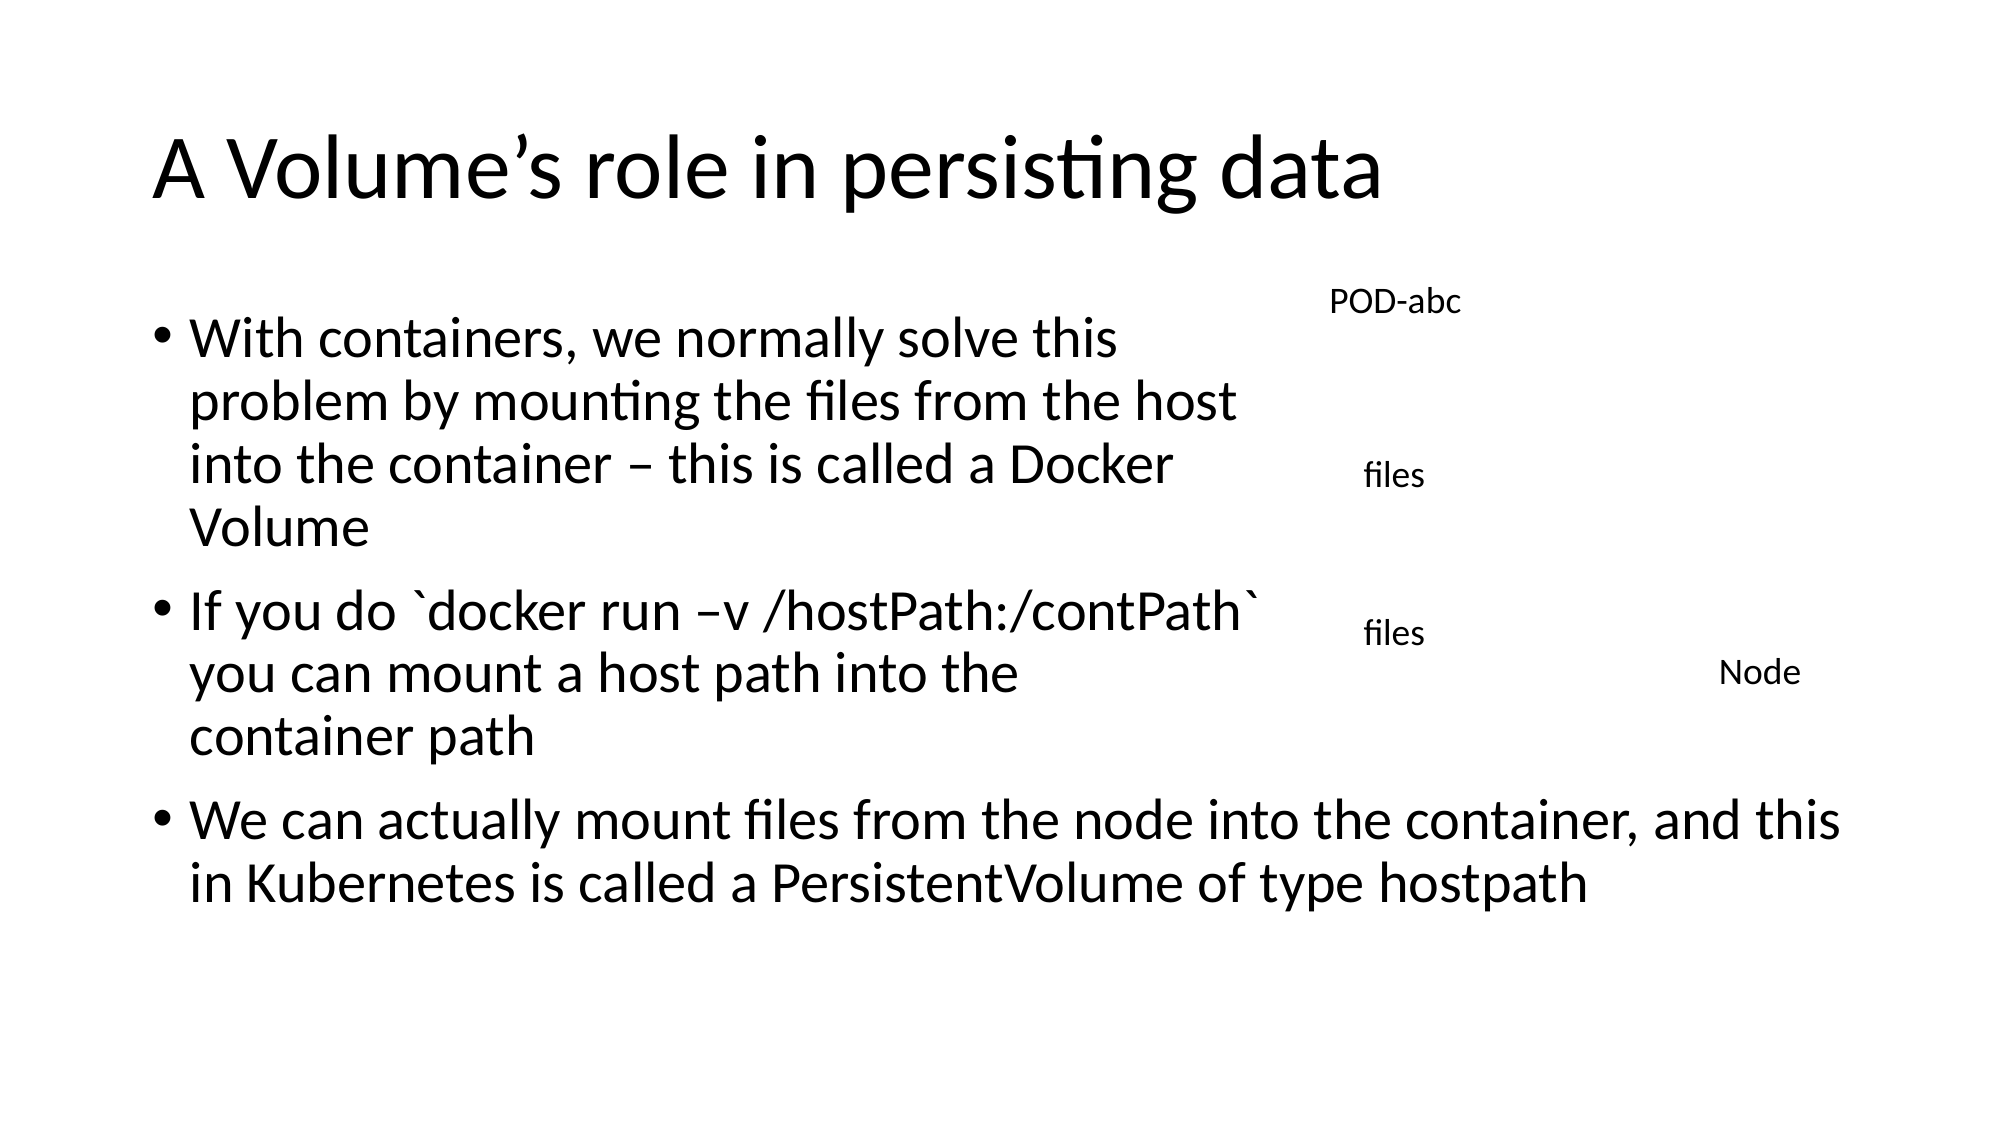

# A Volume’s role in persisting data
POD-abc
With containers, we normally solve this
problem by mounting the files from the host
into the container – this is called a Docker
Volume
If you do `docker run –v /hostPath:/contPath`
you can mount a host path into the
container path
We can actually mount files from the node into the container, and this in Kubernetes is called a PersistentVolume of type hostpath
files
files
Node